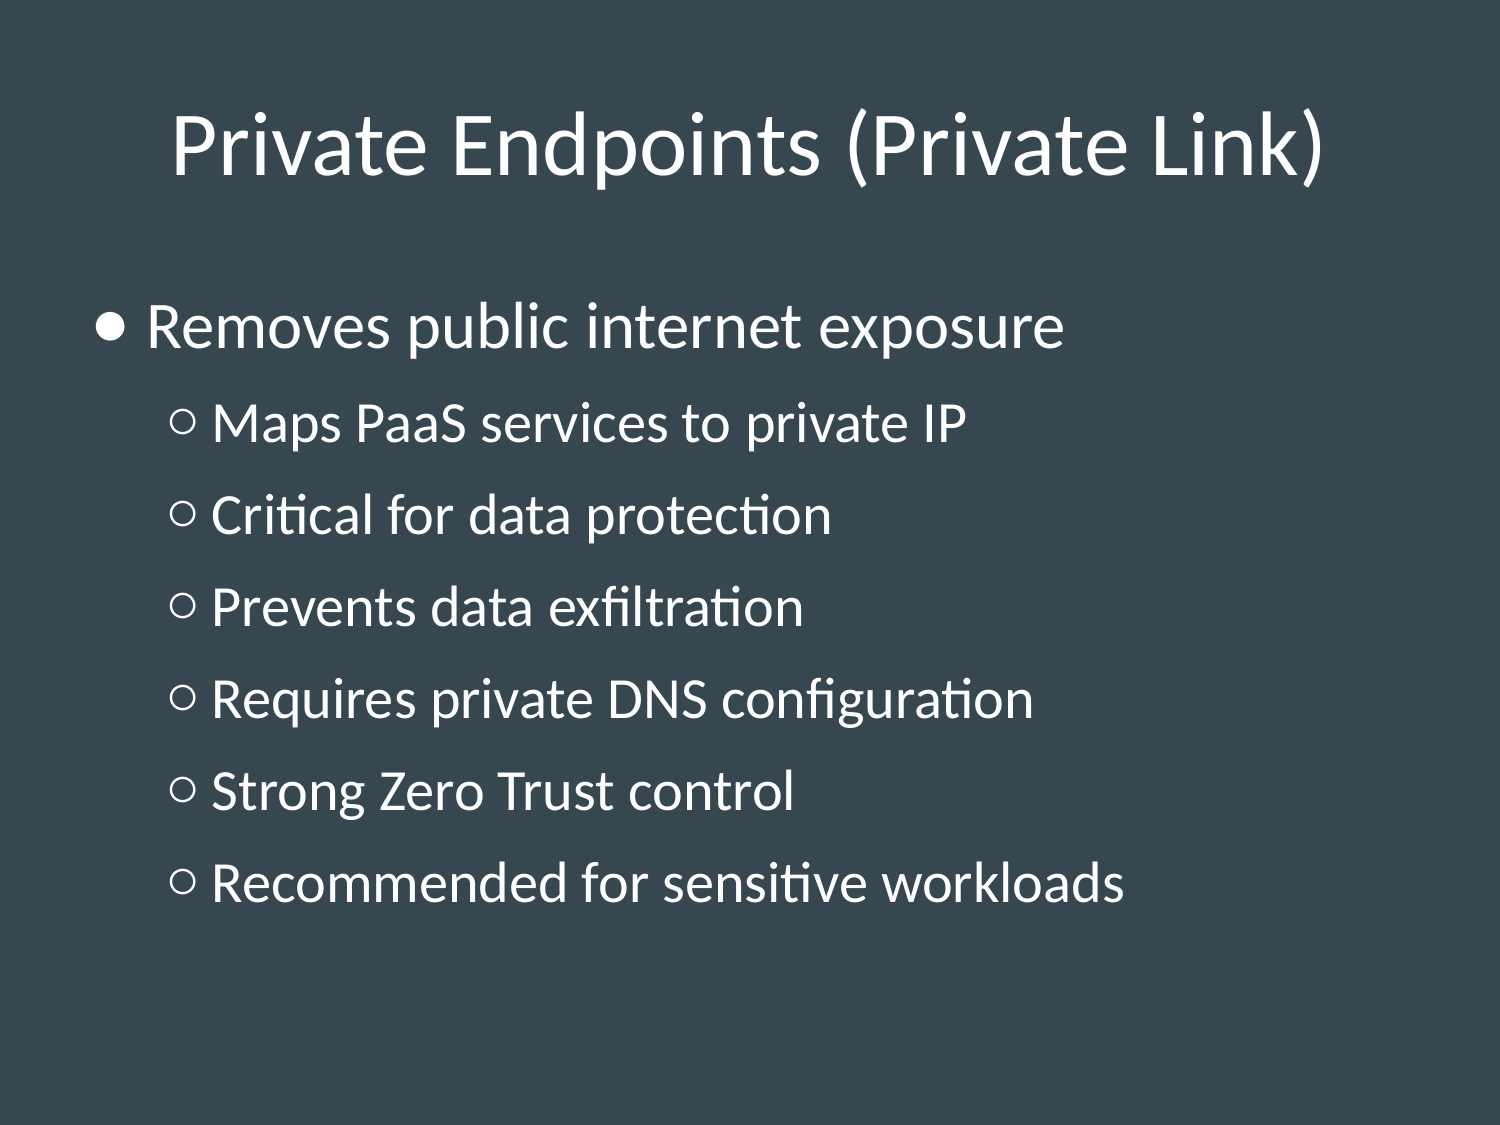

# Private Endpoints (Private Link)
Removes public internet exposure
Maps PaaS services to private IP
Critical for data protection
Prevents data exfiltration
Requires private DNS configuration
Strong Zero Trust control
Recommended for sensitive workloads